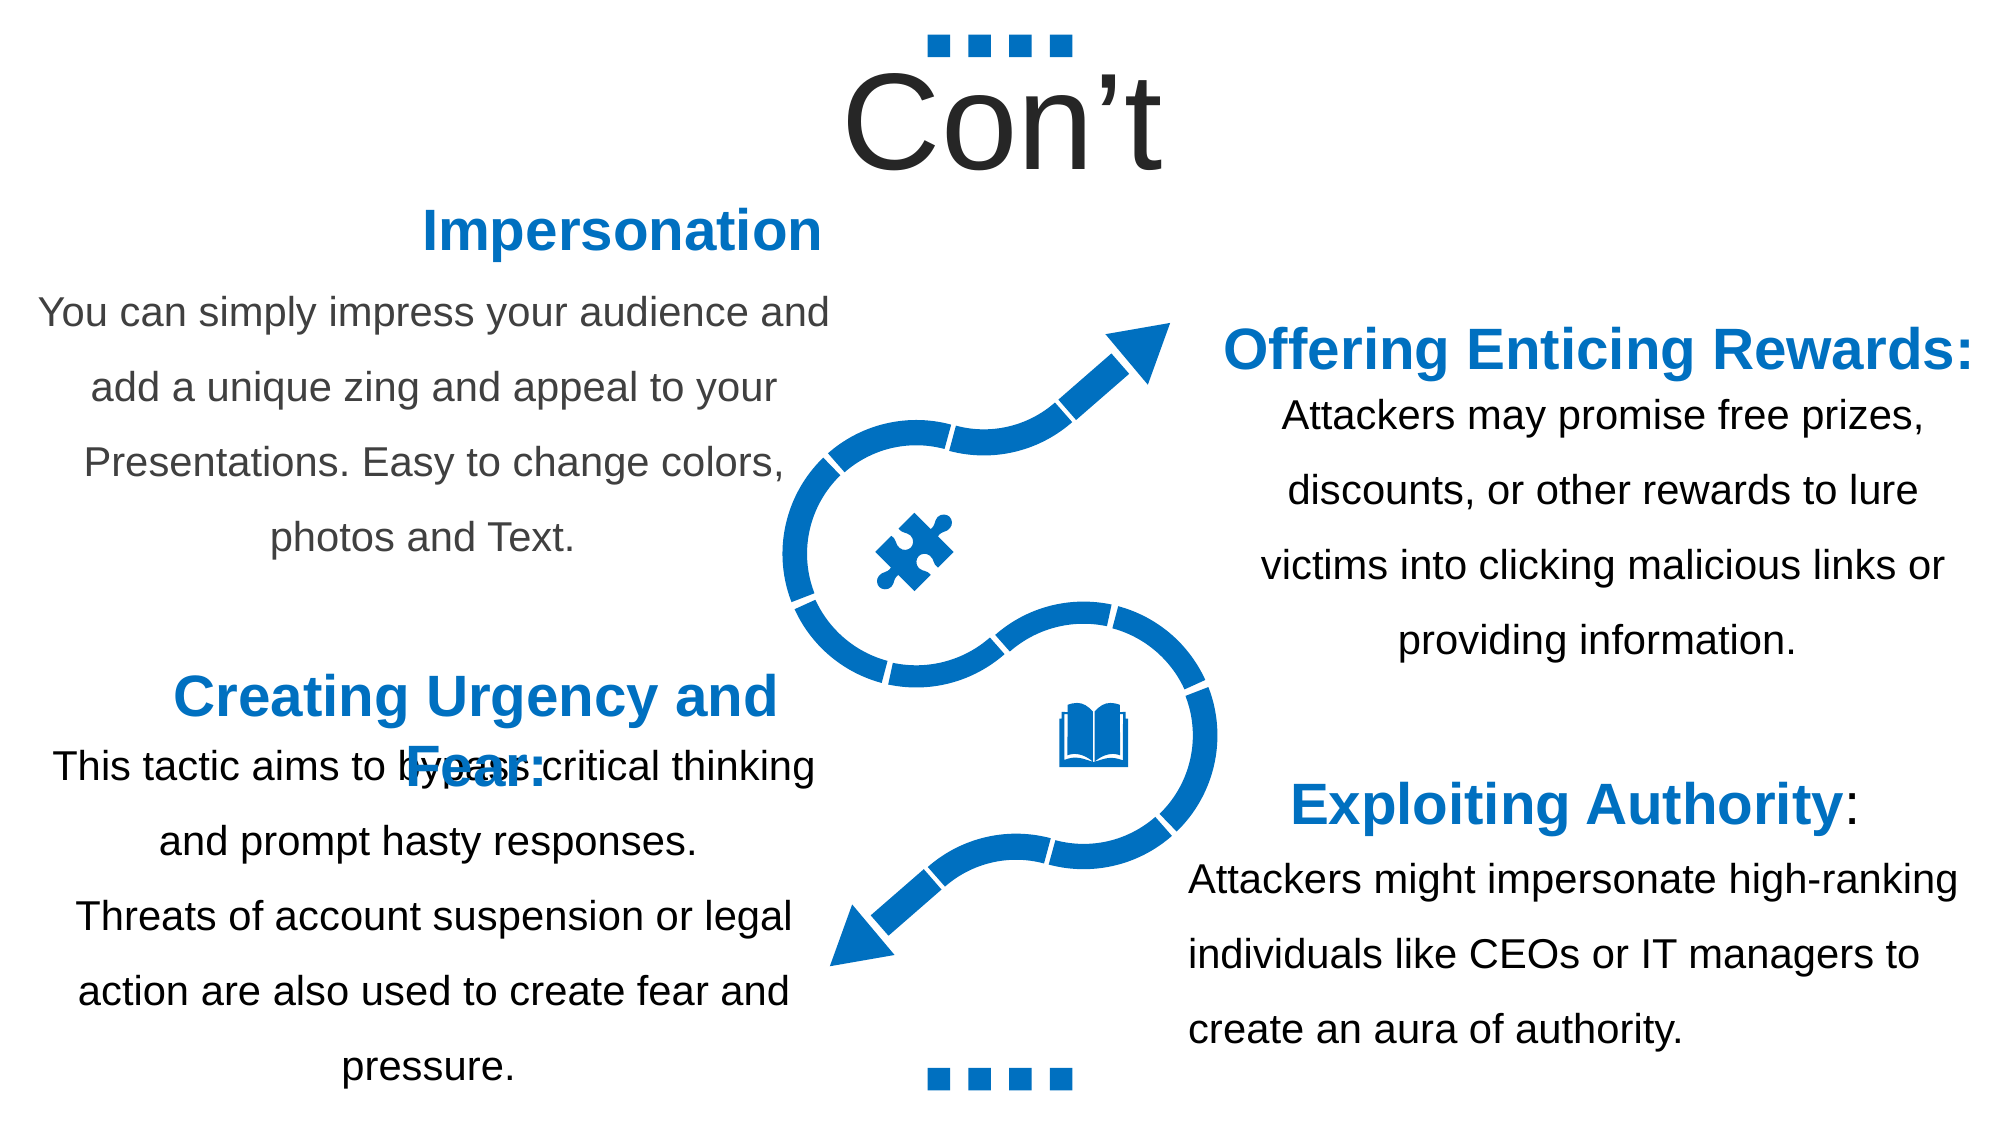

Con’t
Impersonation
You can simply impress your audience and add a unique zing and appeal to your Presentations. Easy to change colors, photos and Text.

Offering Enticing Rewards:
Attackers may promise free prizes, discounts, or other rewards to lure victims into clicking malicious links or providing information.

Creating Urgency and Fear:
This tactic aims to bypass critical thinking and prompt hasty responses.
Threats of account suspension or legal action are also used to create fear and pressure.

Exploiting Authority:

Attackers might impersonate high-ranking individuals like CEOs or IT managers to create an aura of authority.